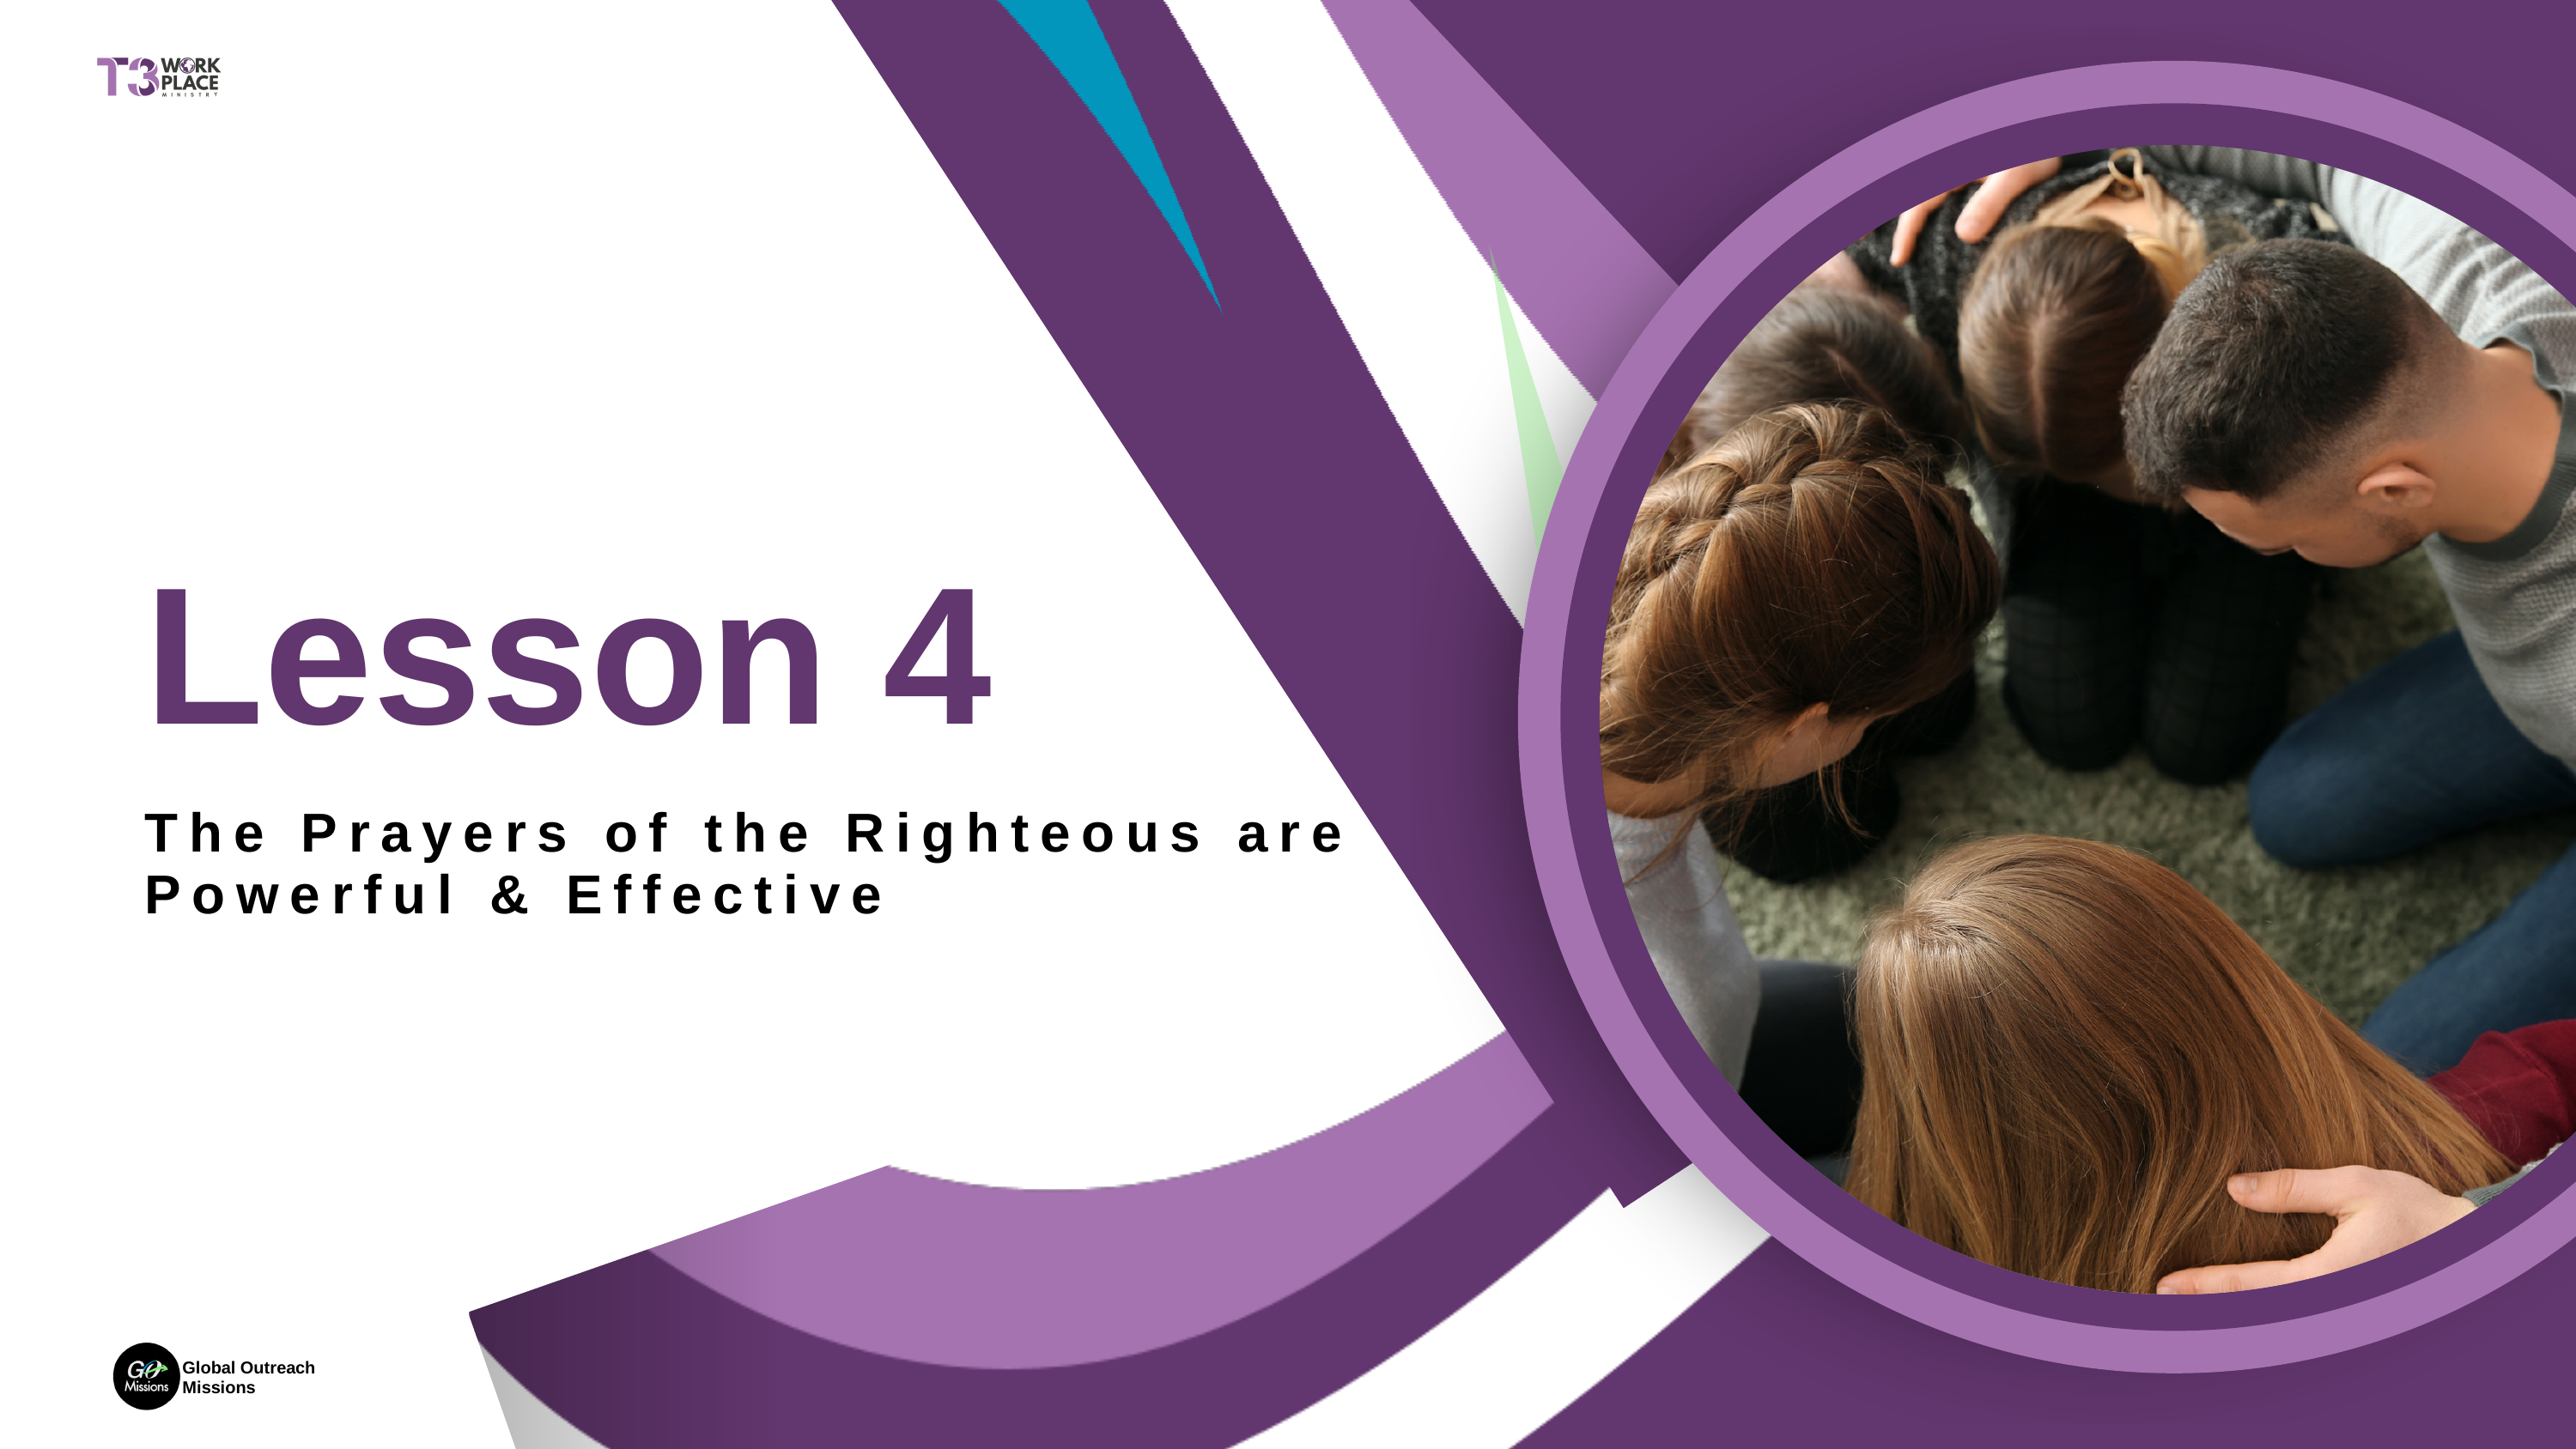

Global Outreach
Missions

Lesson 4
The Prayers of the Righteous are Powerful & Effective